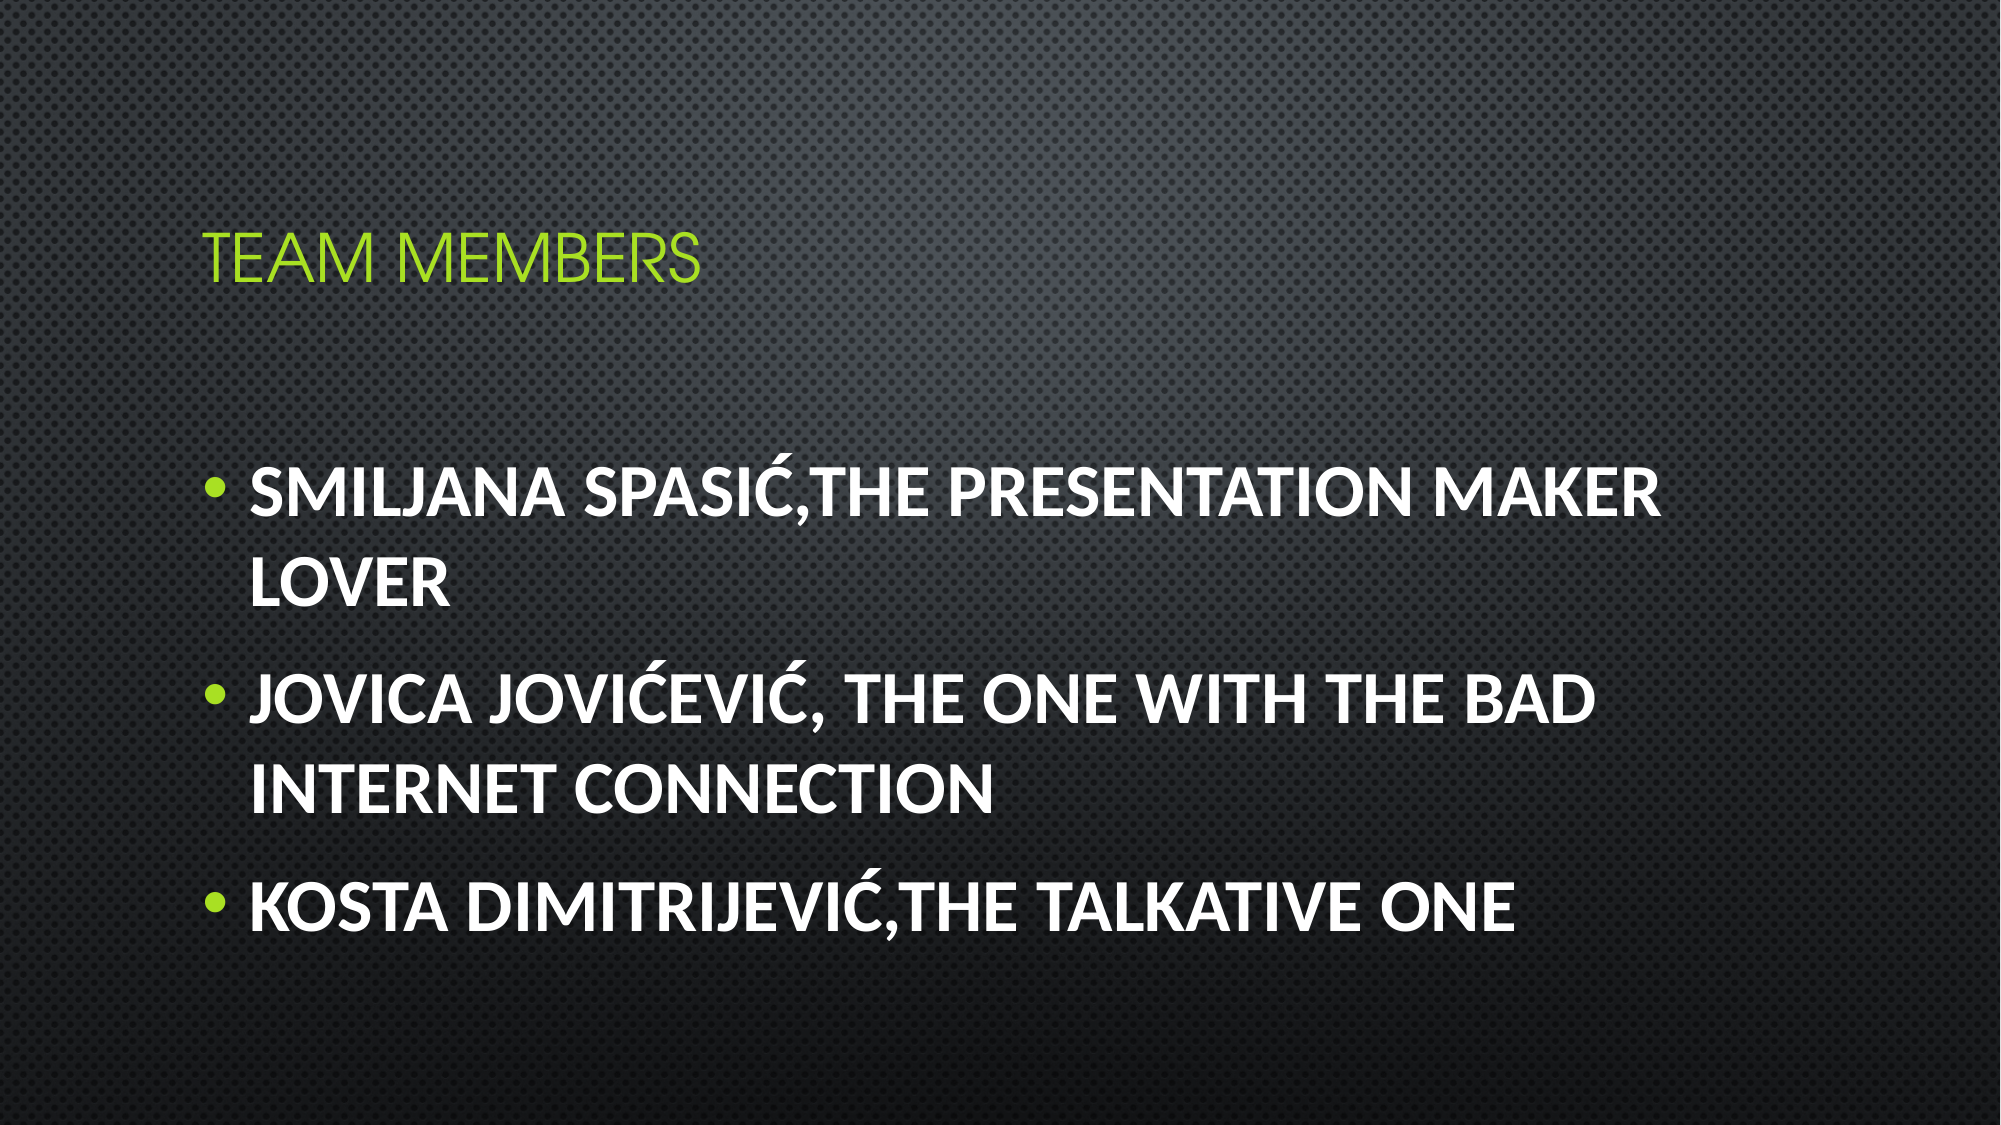

# TEAM MEMBERS
Smiljana Spasić,the presentation maker lover
Jovica Jovićević, the one with the bad internet connection
Kosta Dimitrijević,the talkative one